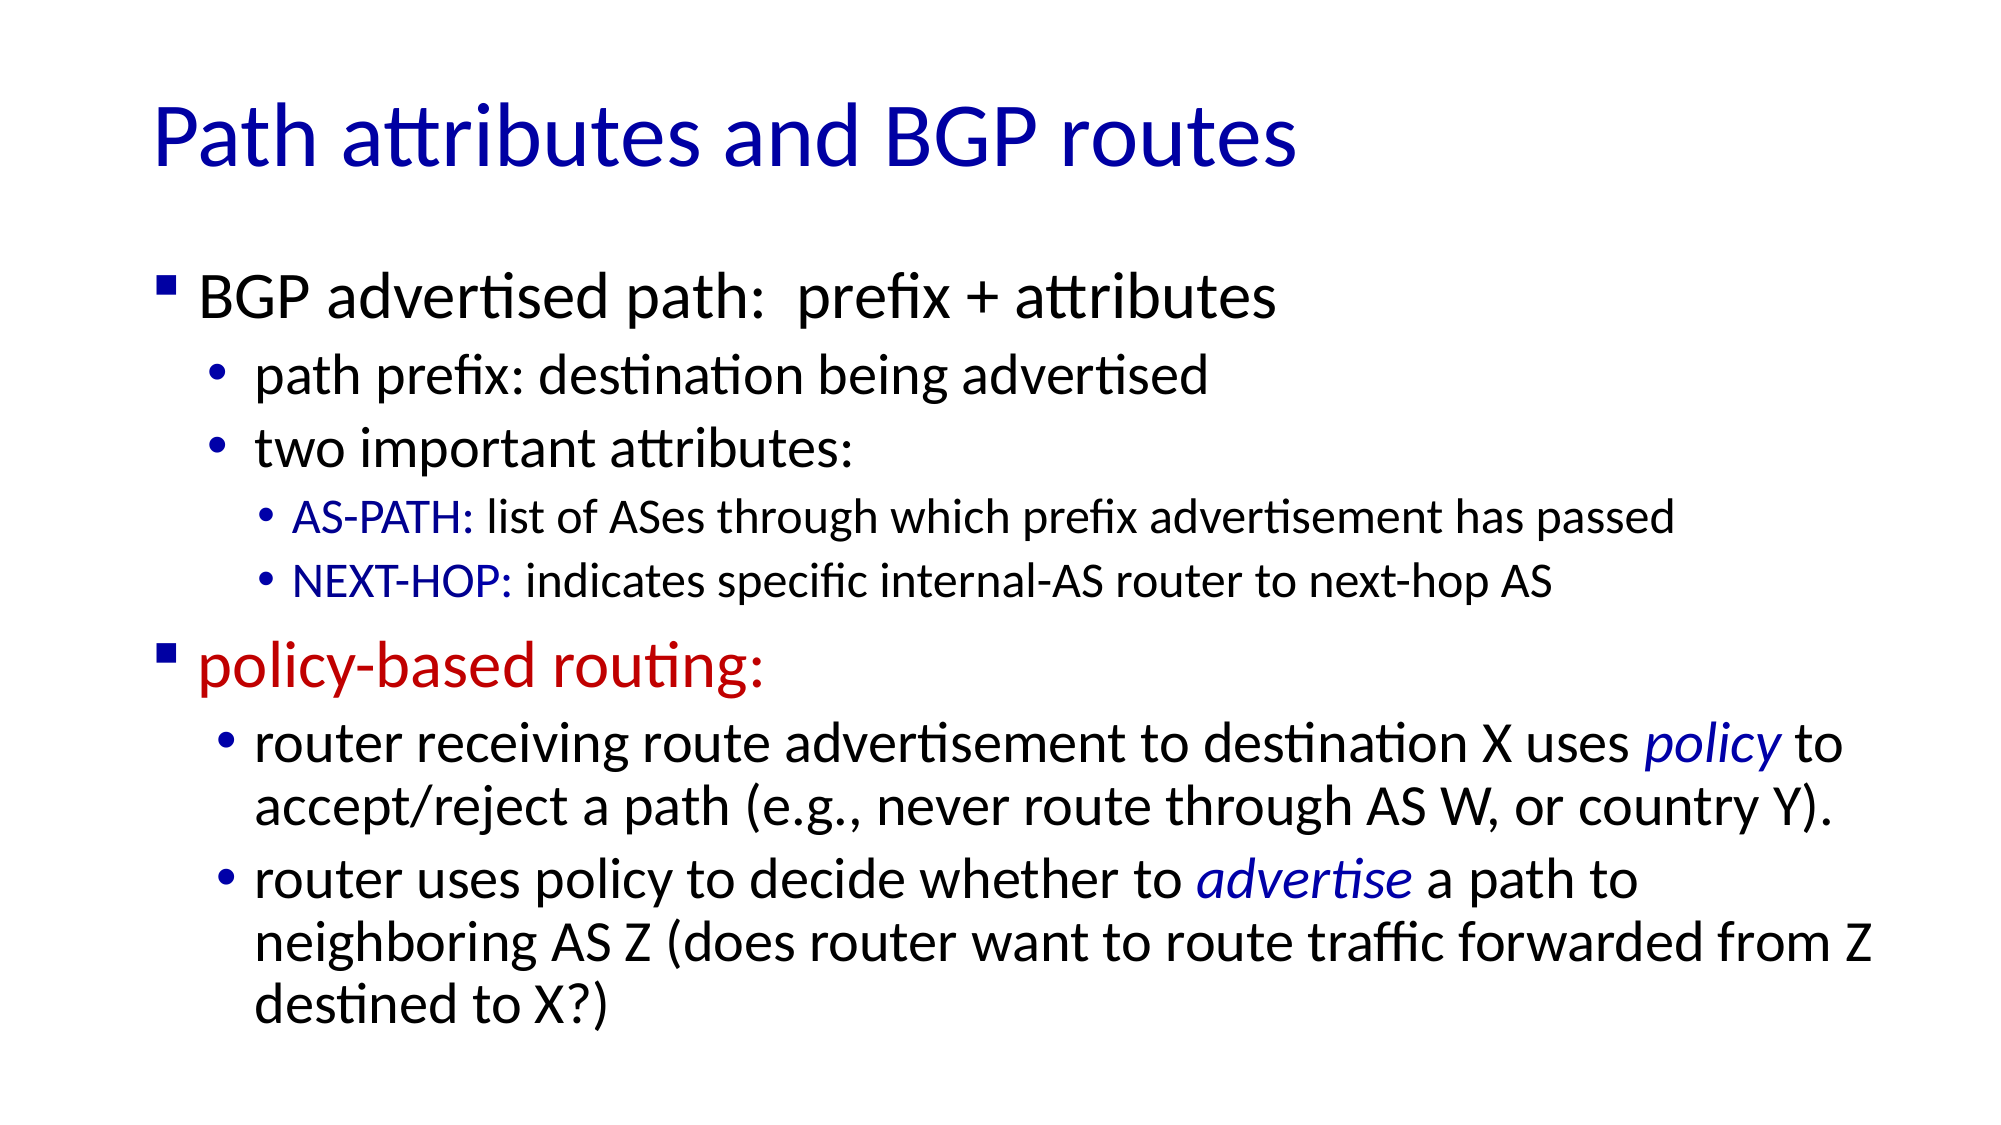

# Path attributes and BGP routes
BGP advertised path:  prefix + attributes
path prefix: destination being advertised
two important attributes:
AS-PATH: list of ASes through which prefix advertisement has passed
NEXT-HOP: indicates specific internal-AS router to next-hop AS
policy-based routing:
router receiving route advertisement to destination X uses policy to accept/reject a path (e.g., never route through AS W, or country Y).
router uses policy to decide whether to advertise a path to neighboring AS Z (does router want to route traffic forwarded from Z destined to X?)